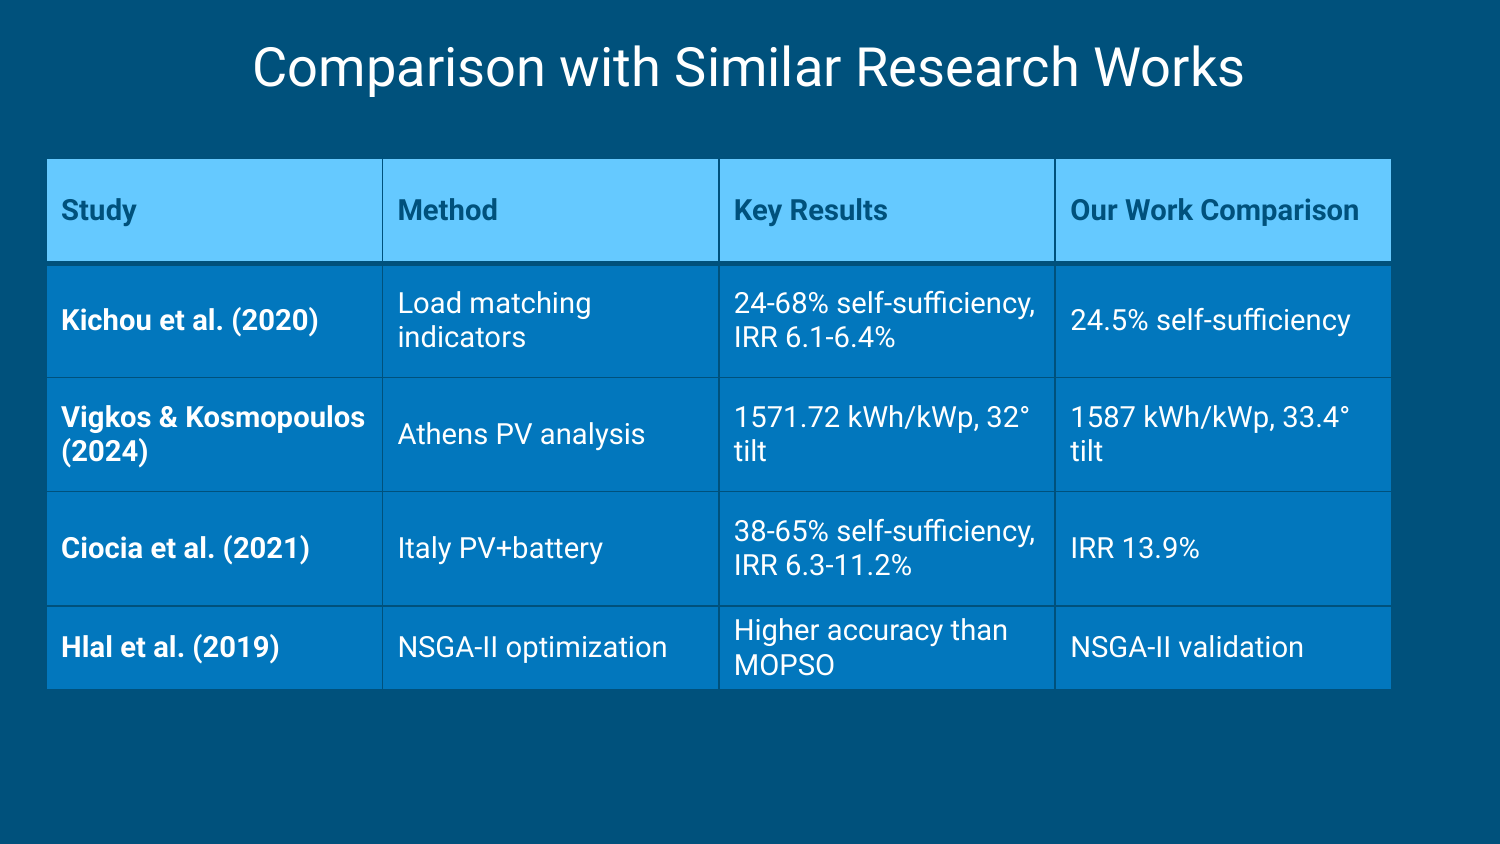

# Comparison with Similar Research Works
| Study | Method | Key Results | Our Work Comparison |
| --- | --- | --- | --- |
| Kichou et al. (2020) | Load matching indicators | 24-68% self-sufficiency, IRR 6.1-6.4% | 24.5% self-sufficiency |
| Vigkos & Kosmopoulos (2024) | Athens PV analysis | 1571.72 kWh/kWp, 32° tilt | 1587 kWh/kWp, 33.4° tilt |
| Ciocia et al. (2021) | Italy PV+battery | 38-65% self-sufficiency, IRR 6.3-11.2% | IRR 13.9% |
| Hlal et al. (2019) | NSGA-II optimization | Higher accuracy than MOPSO | NSGA-II validation |